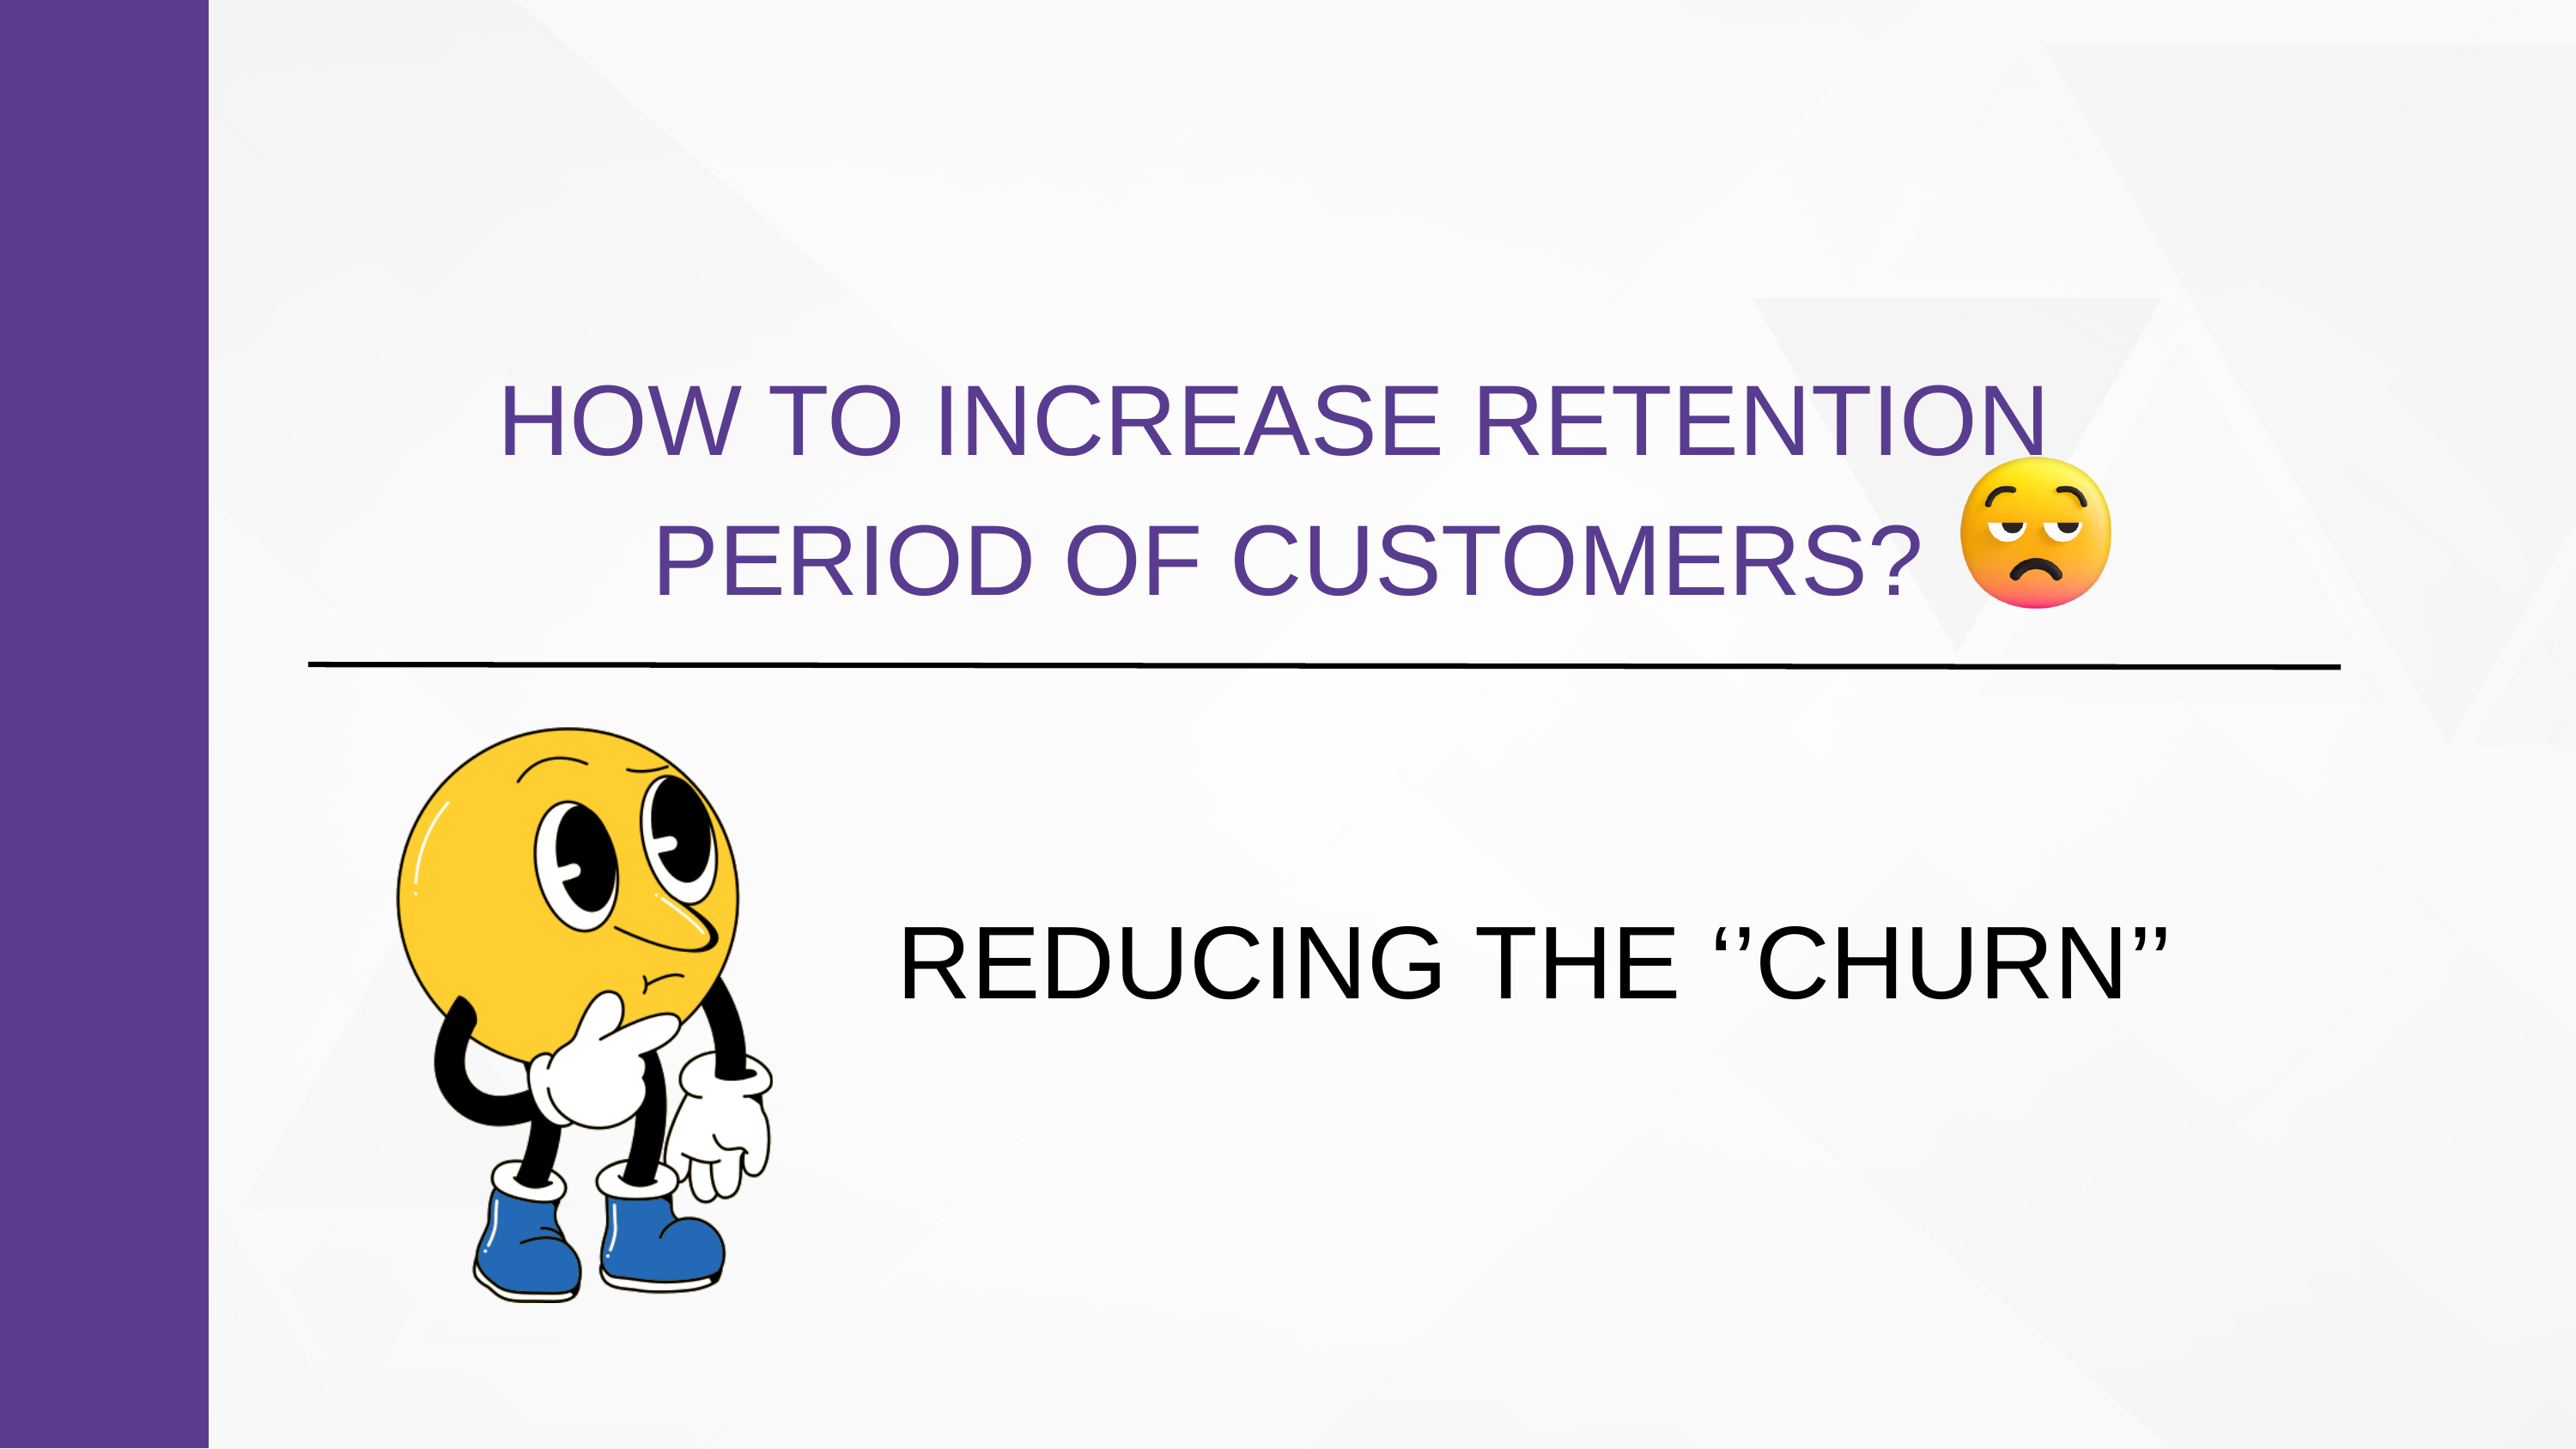

HOW TO INCREASE RETENTION
PERIOD OF CUSTOMERS?

REDUCING THE ‘’CHURN’’